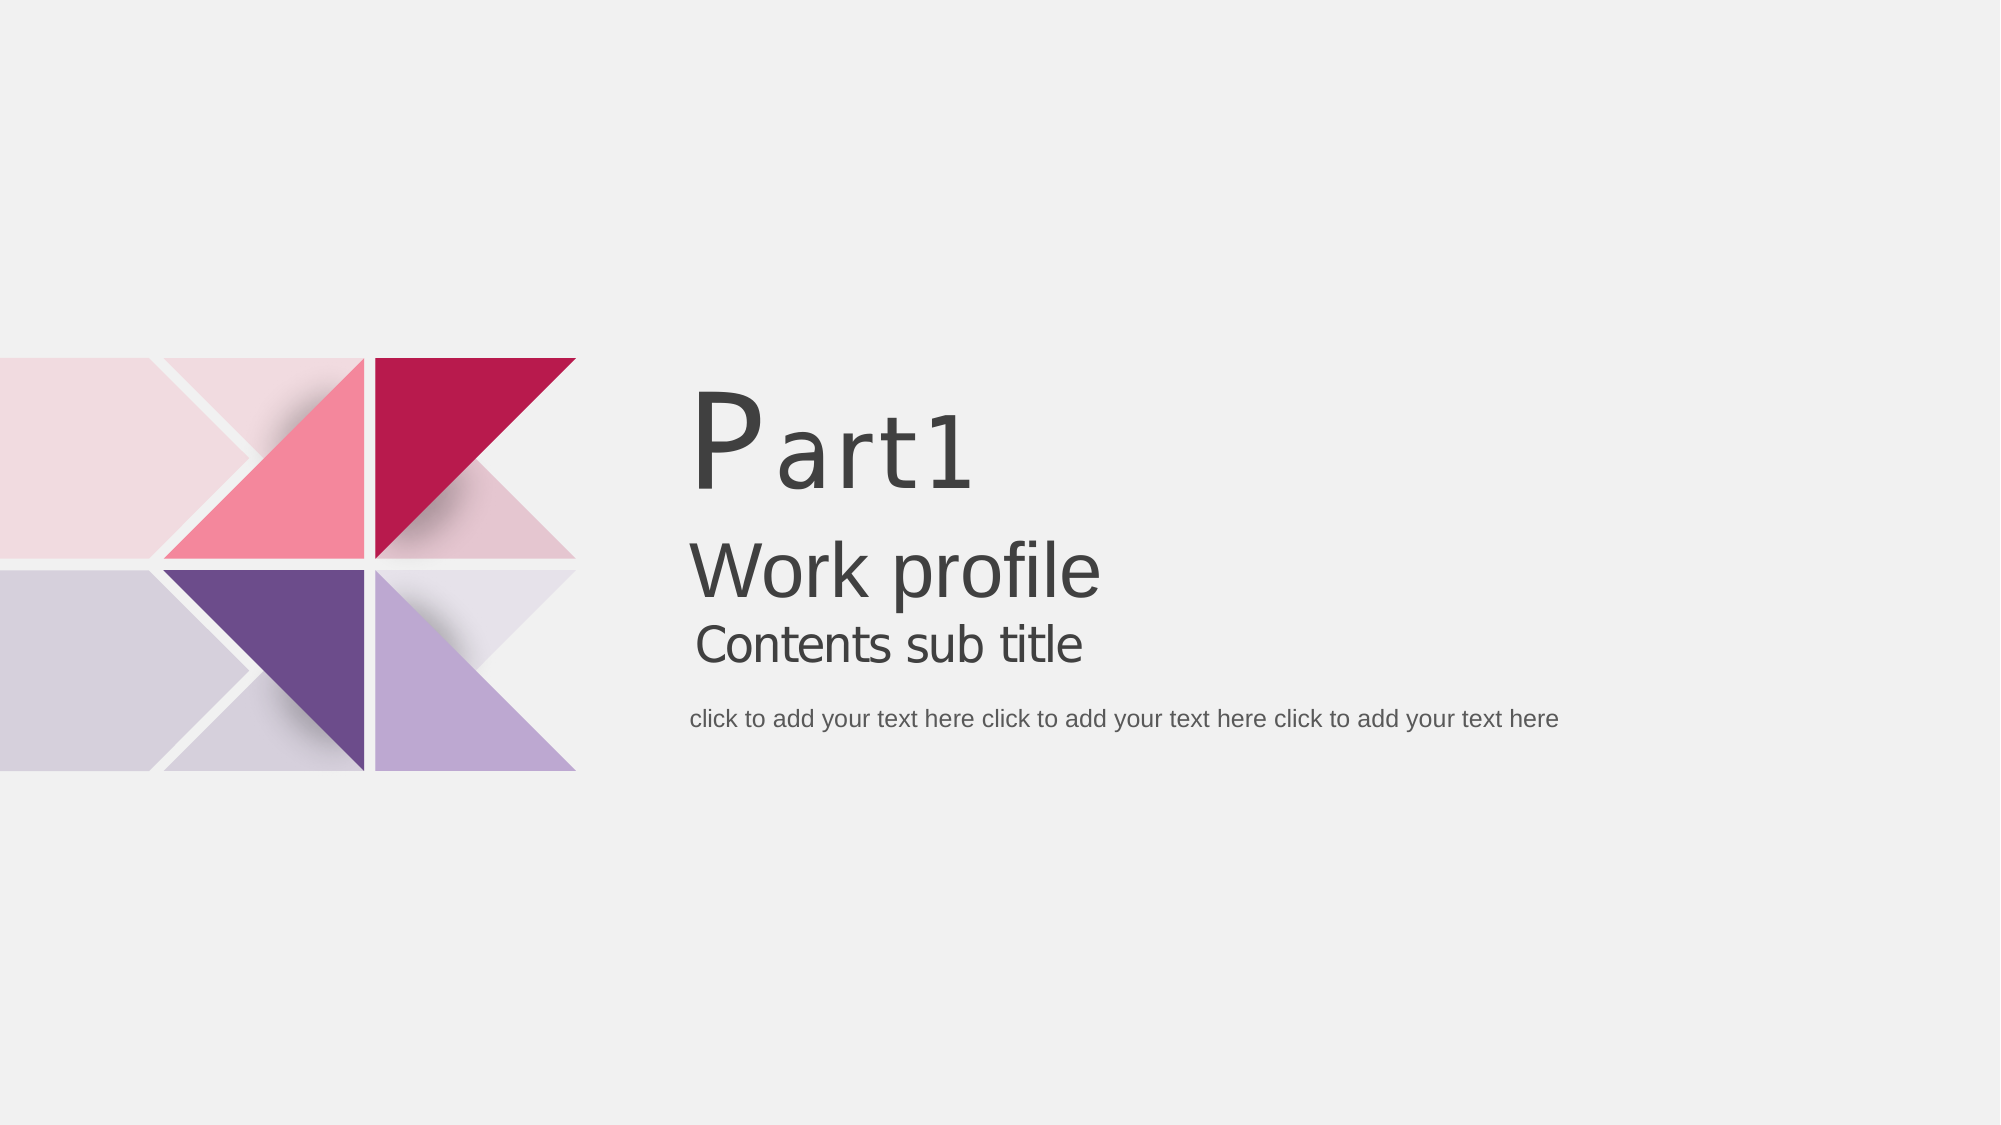

Part1
Work profile
 Contents sub title
click to add your text here click to add your text here click to add your text here